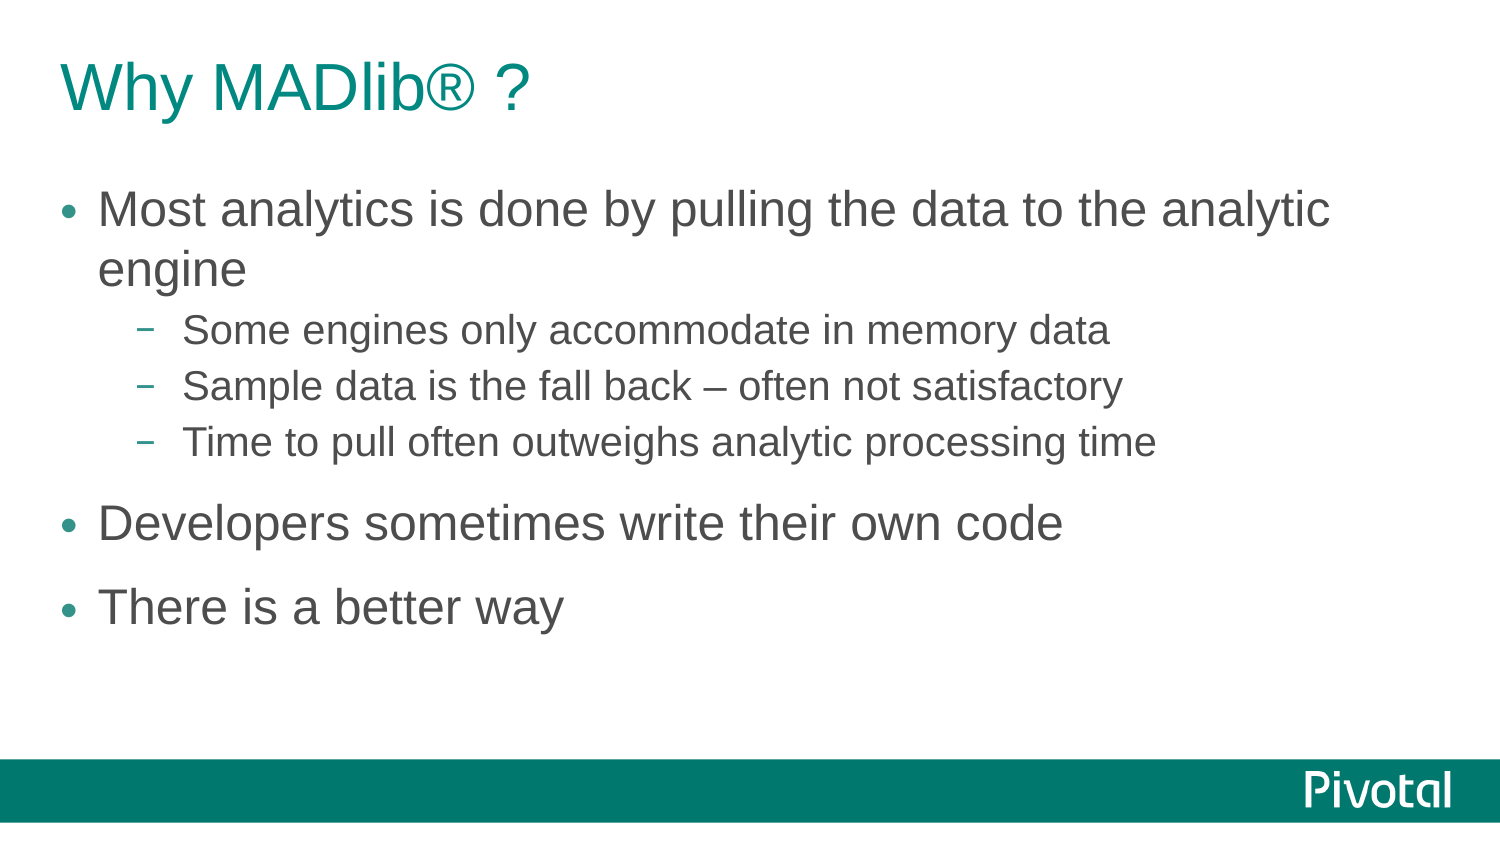

# Why MADlib® ?
Most analytics is done by pulling the data to the analytic engine
Some engines only accommodate in memory data
Sample data is the fall back – often not satisfactory
Time to pull often outweighs analytic processing time
Developers sometimes write their own code
There is a better way